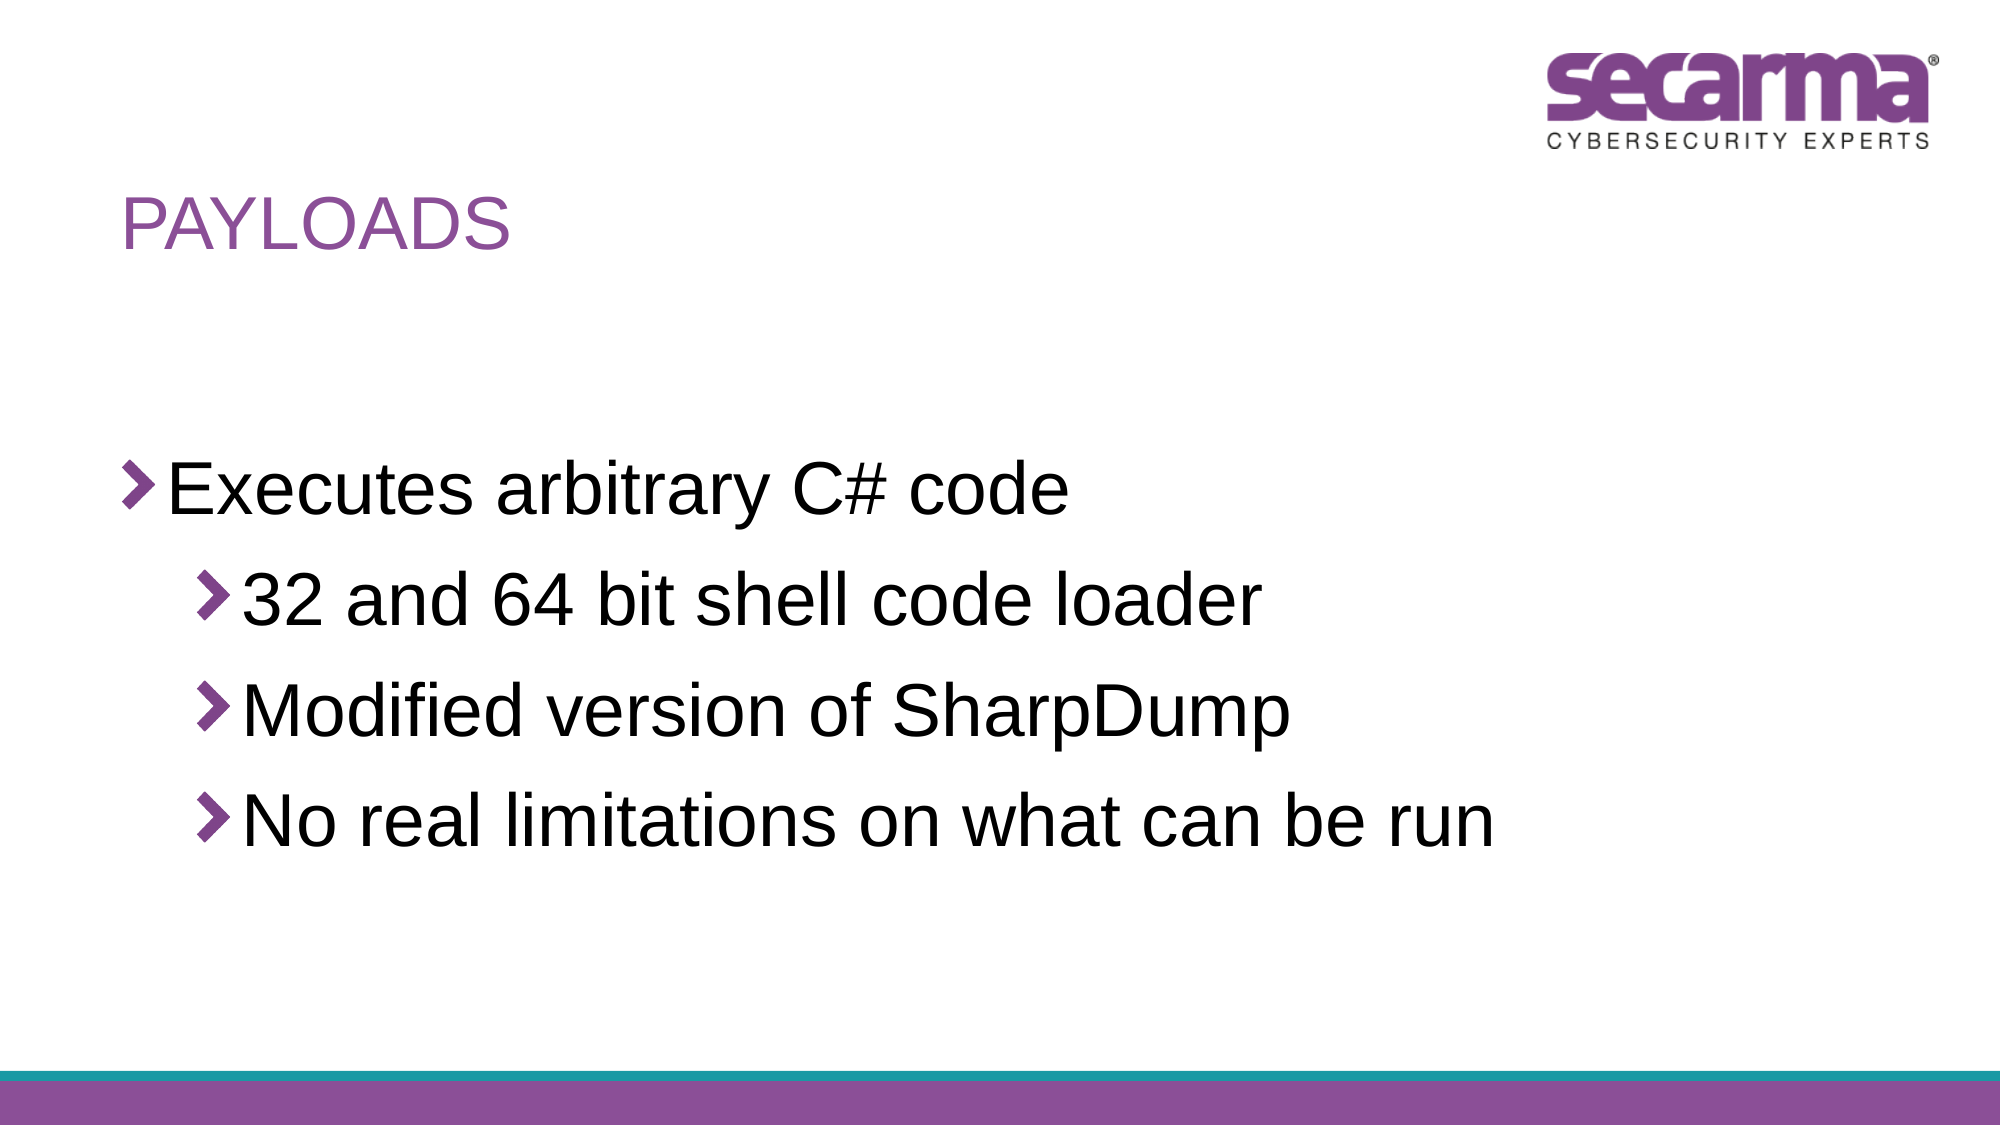

# payloads
Executes arbitrary C# code
32 and 64 bit shell code loader
Modified version of SharpDump
No real limitations on what can be run